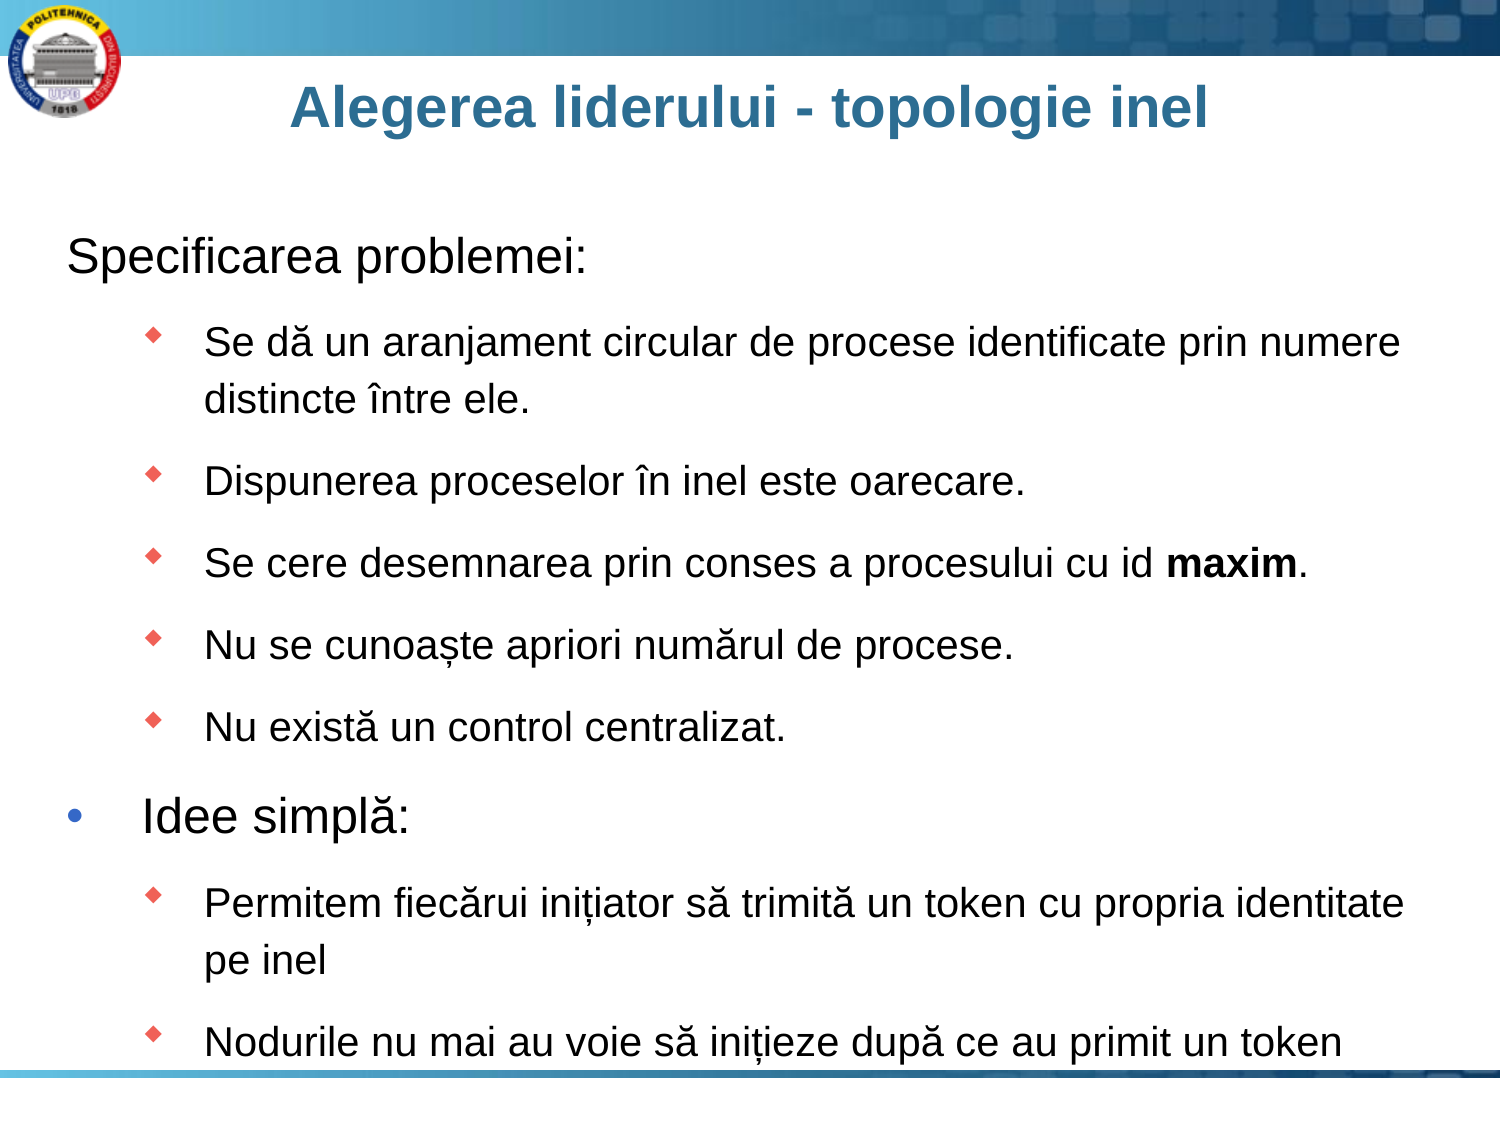

# Alegerea liderului - topologie inel
Specificarea problemei:
Se dă un aranjament circular de procese identificate prin numere distincte între ele.
Dispunerea proceselor în inel este oarecare.
Se cere desemnarea prin conses a procesului cu id maxim.
Nu se cunoaște apriori numărul de procese.
Nu există un control centralizat.
Idee simplă:
Permitem fiecărui inițiator să trimită un token cu propria identitate pe inel
Nodurile nu mai au voie să inițieze după ce au primit un token